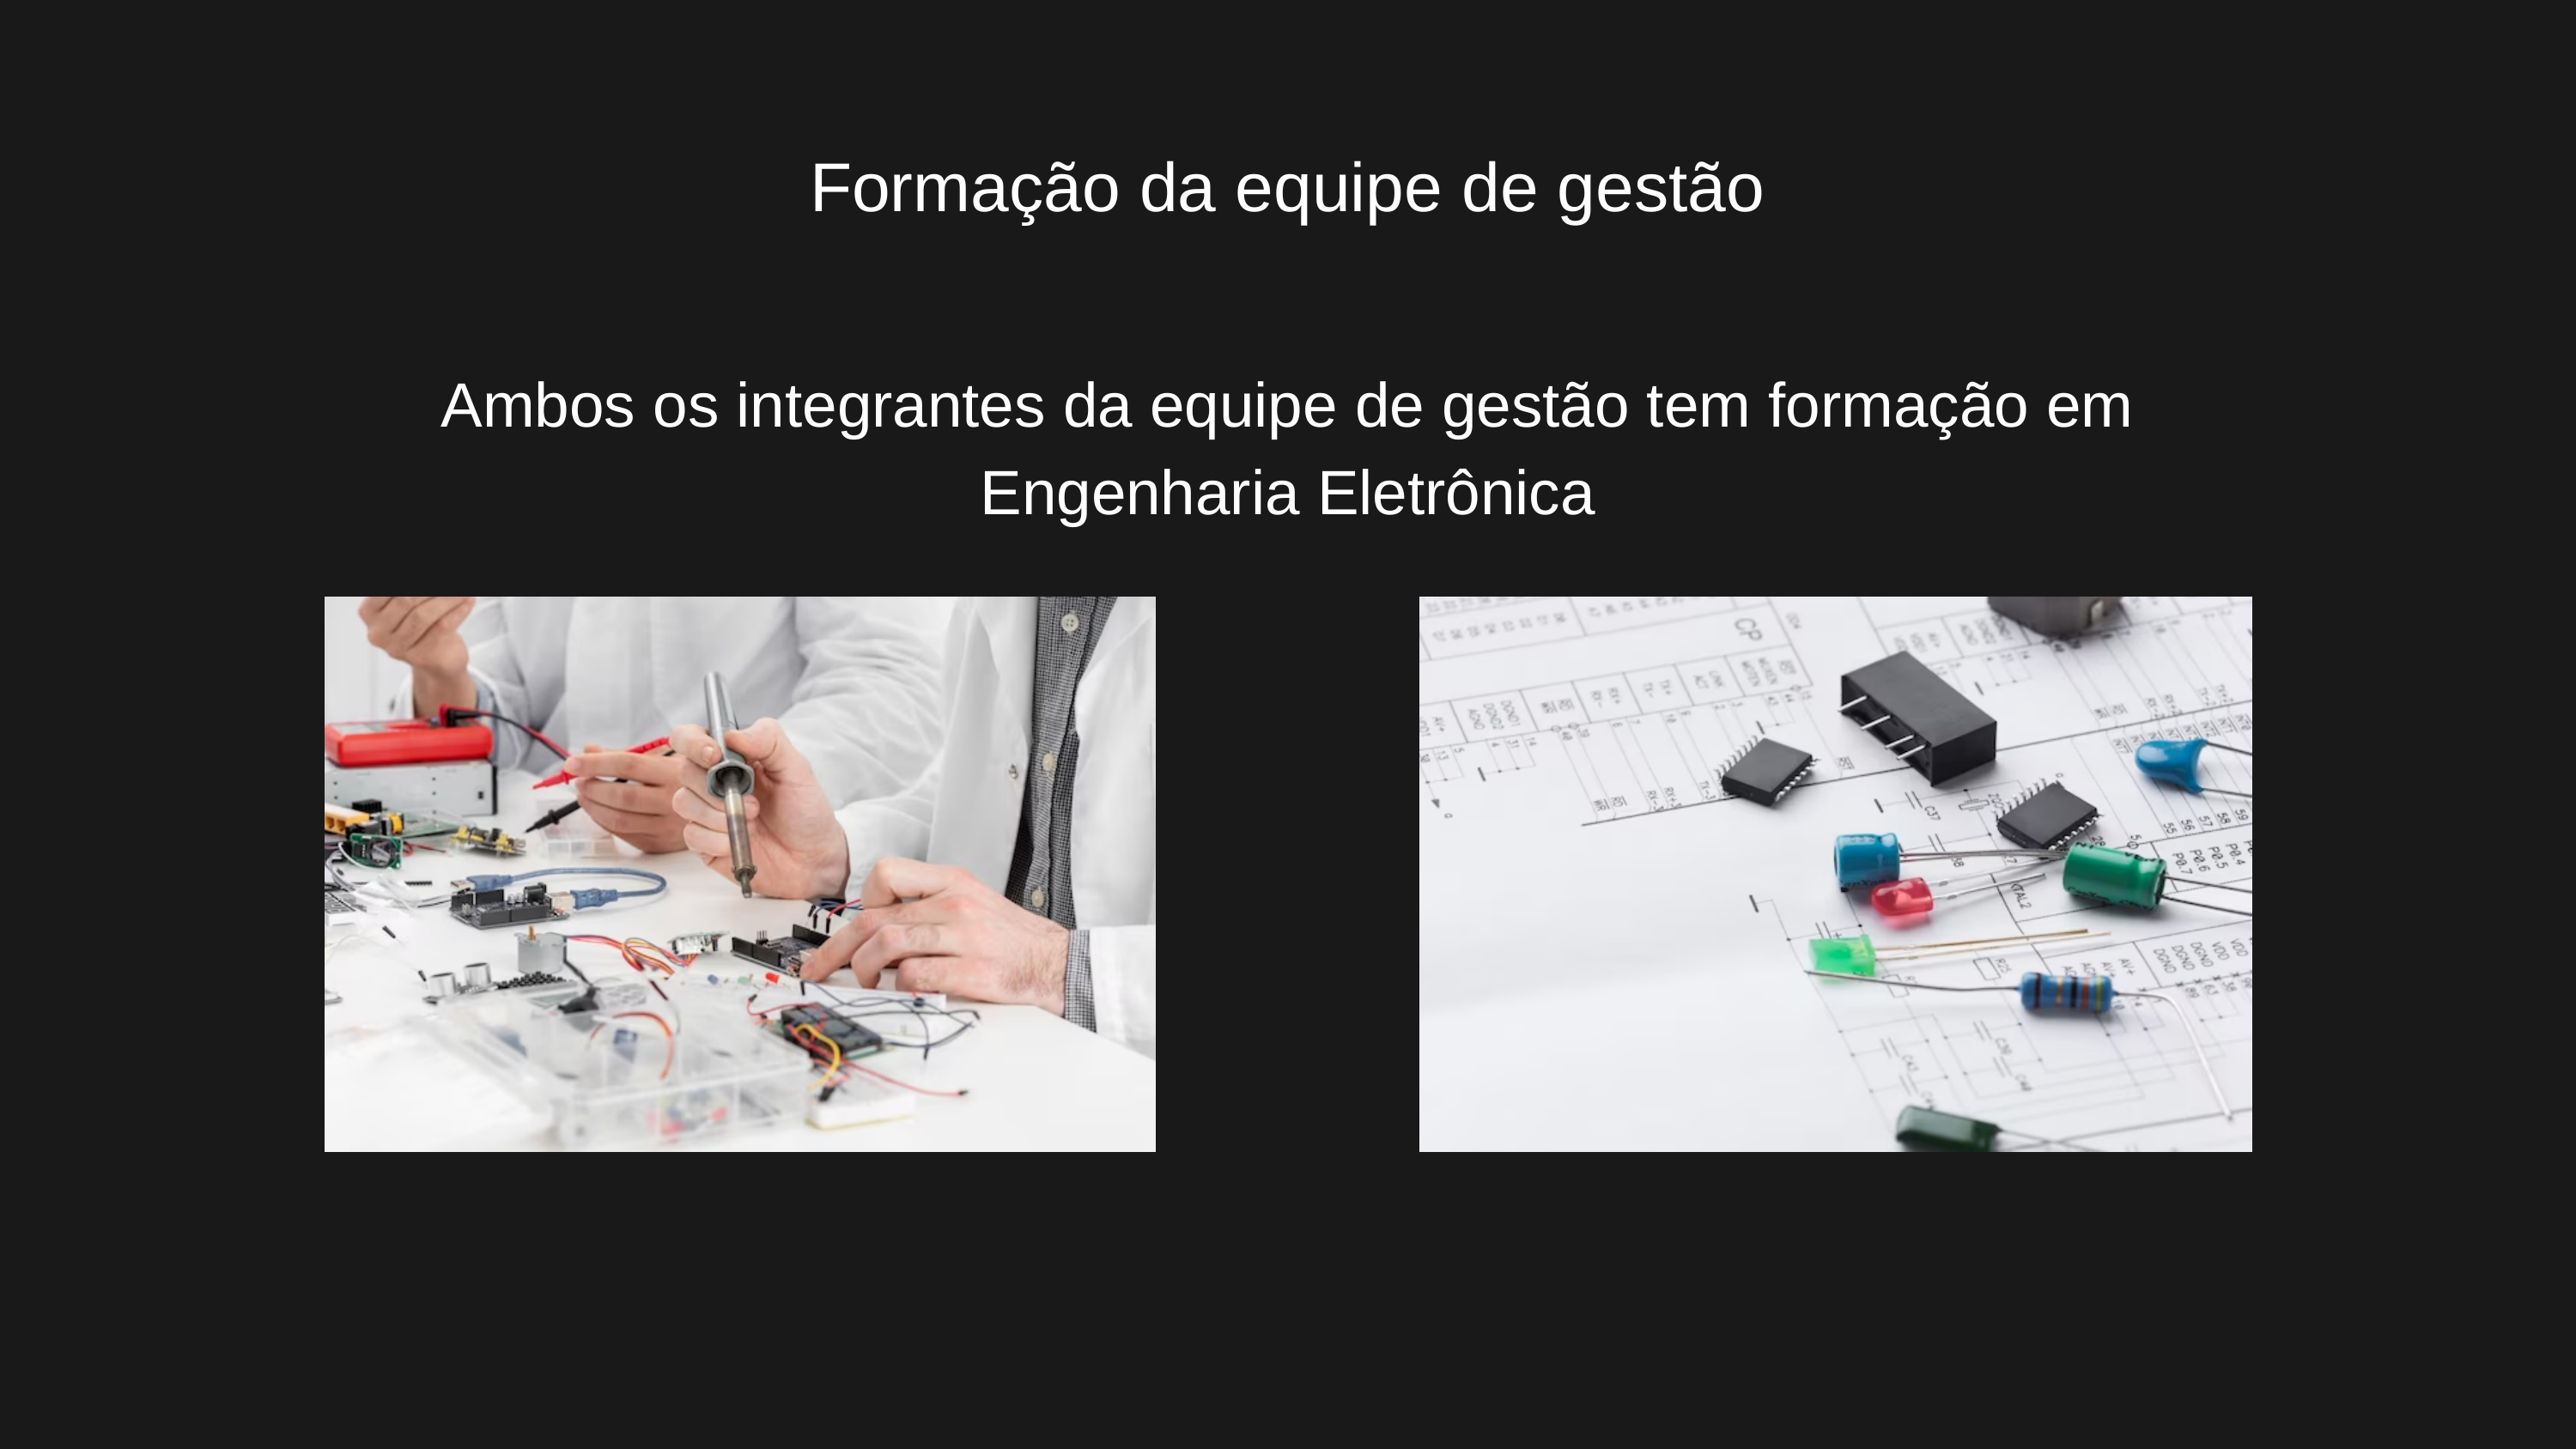

Formação da equipe de gestão
Ambos os integrantes da equipe de gestão tem formação em Engenharia Eletrônica